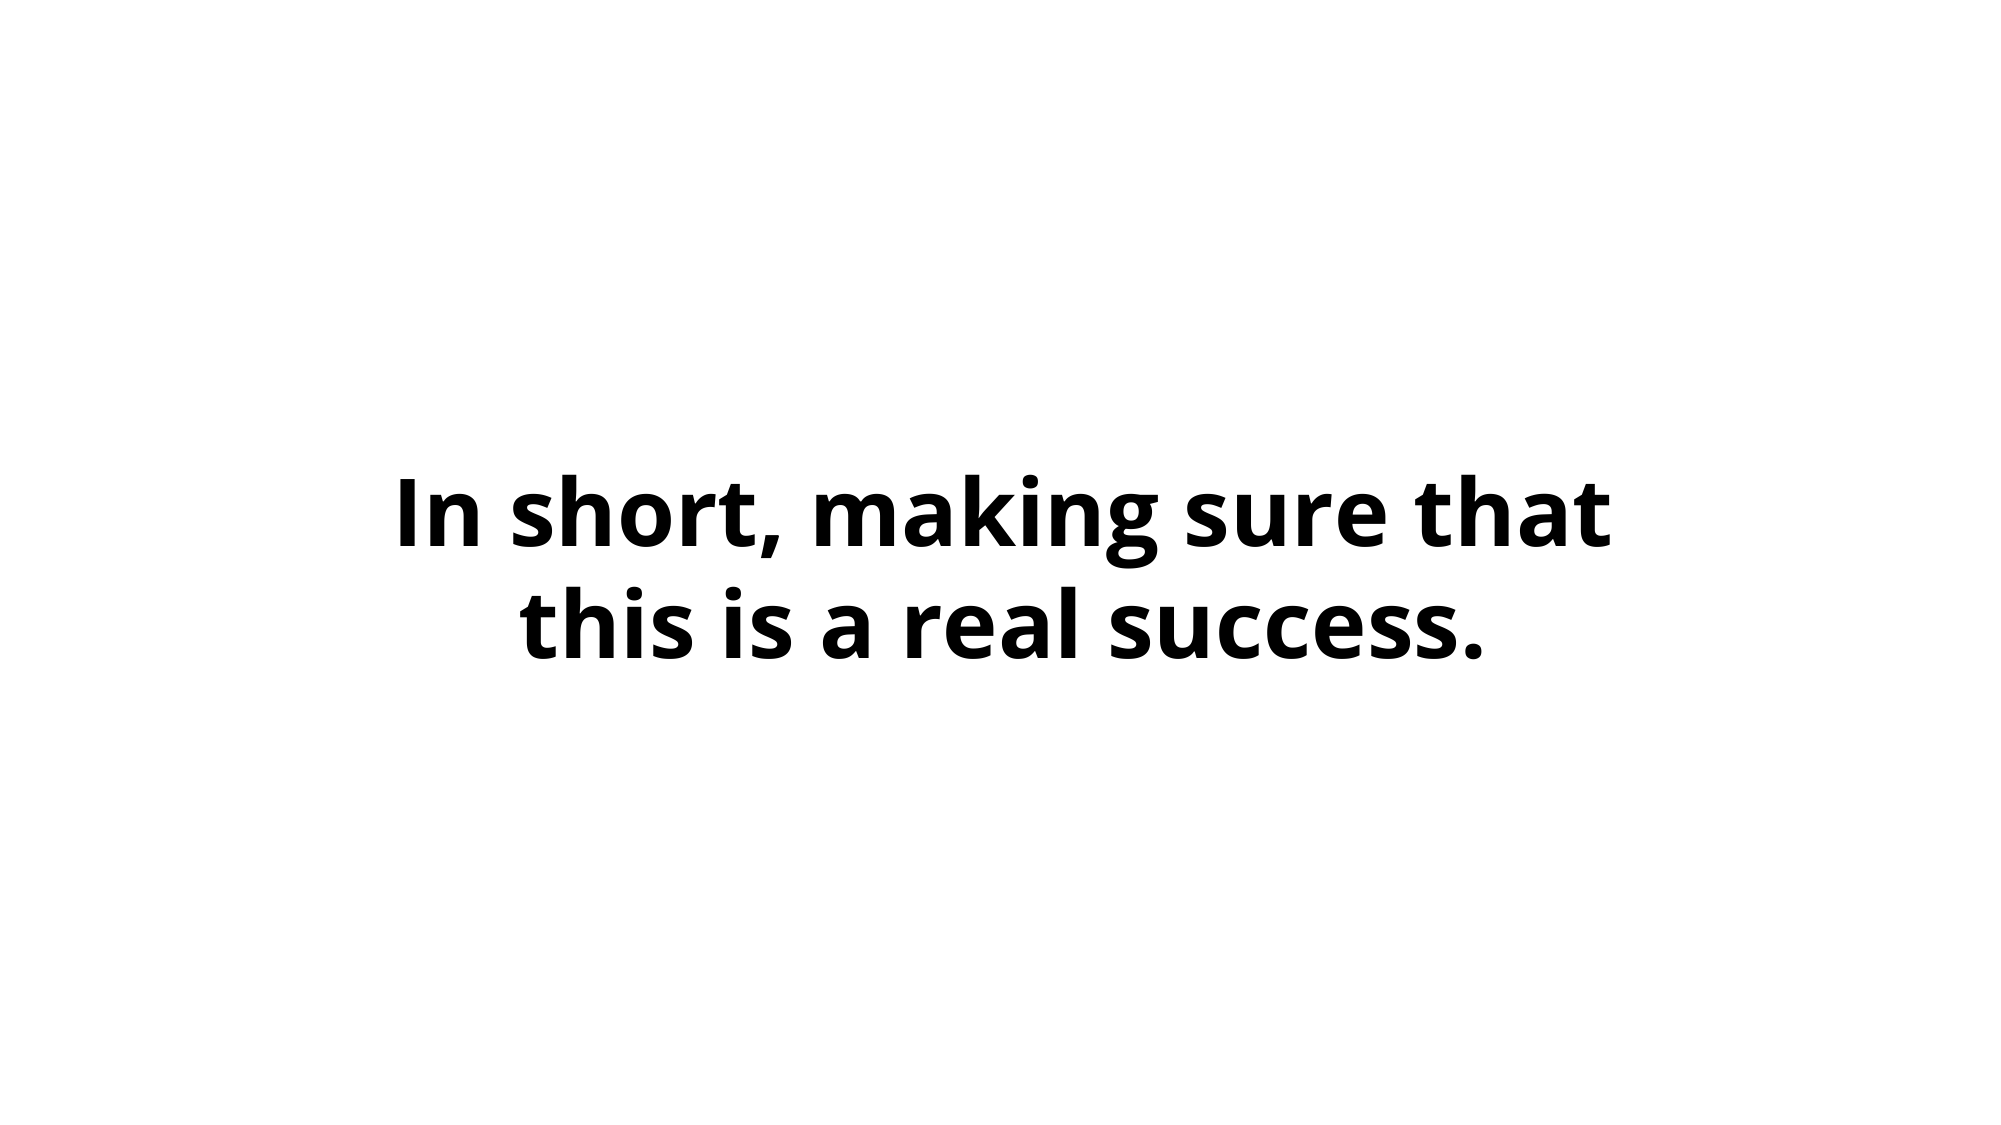

In short, making sure that this is a real success.